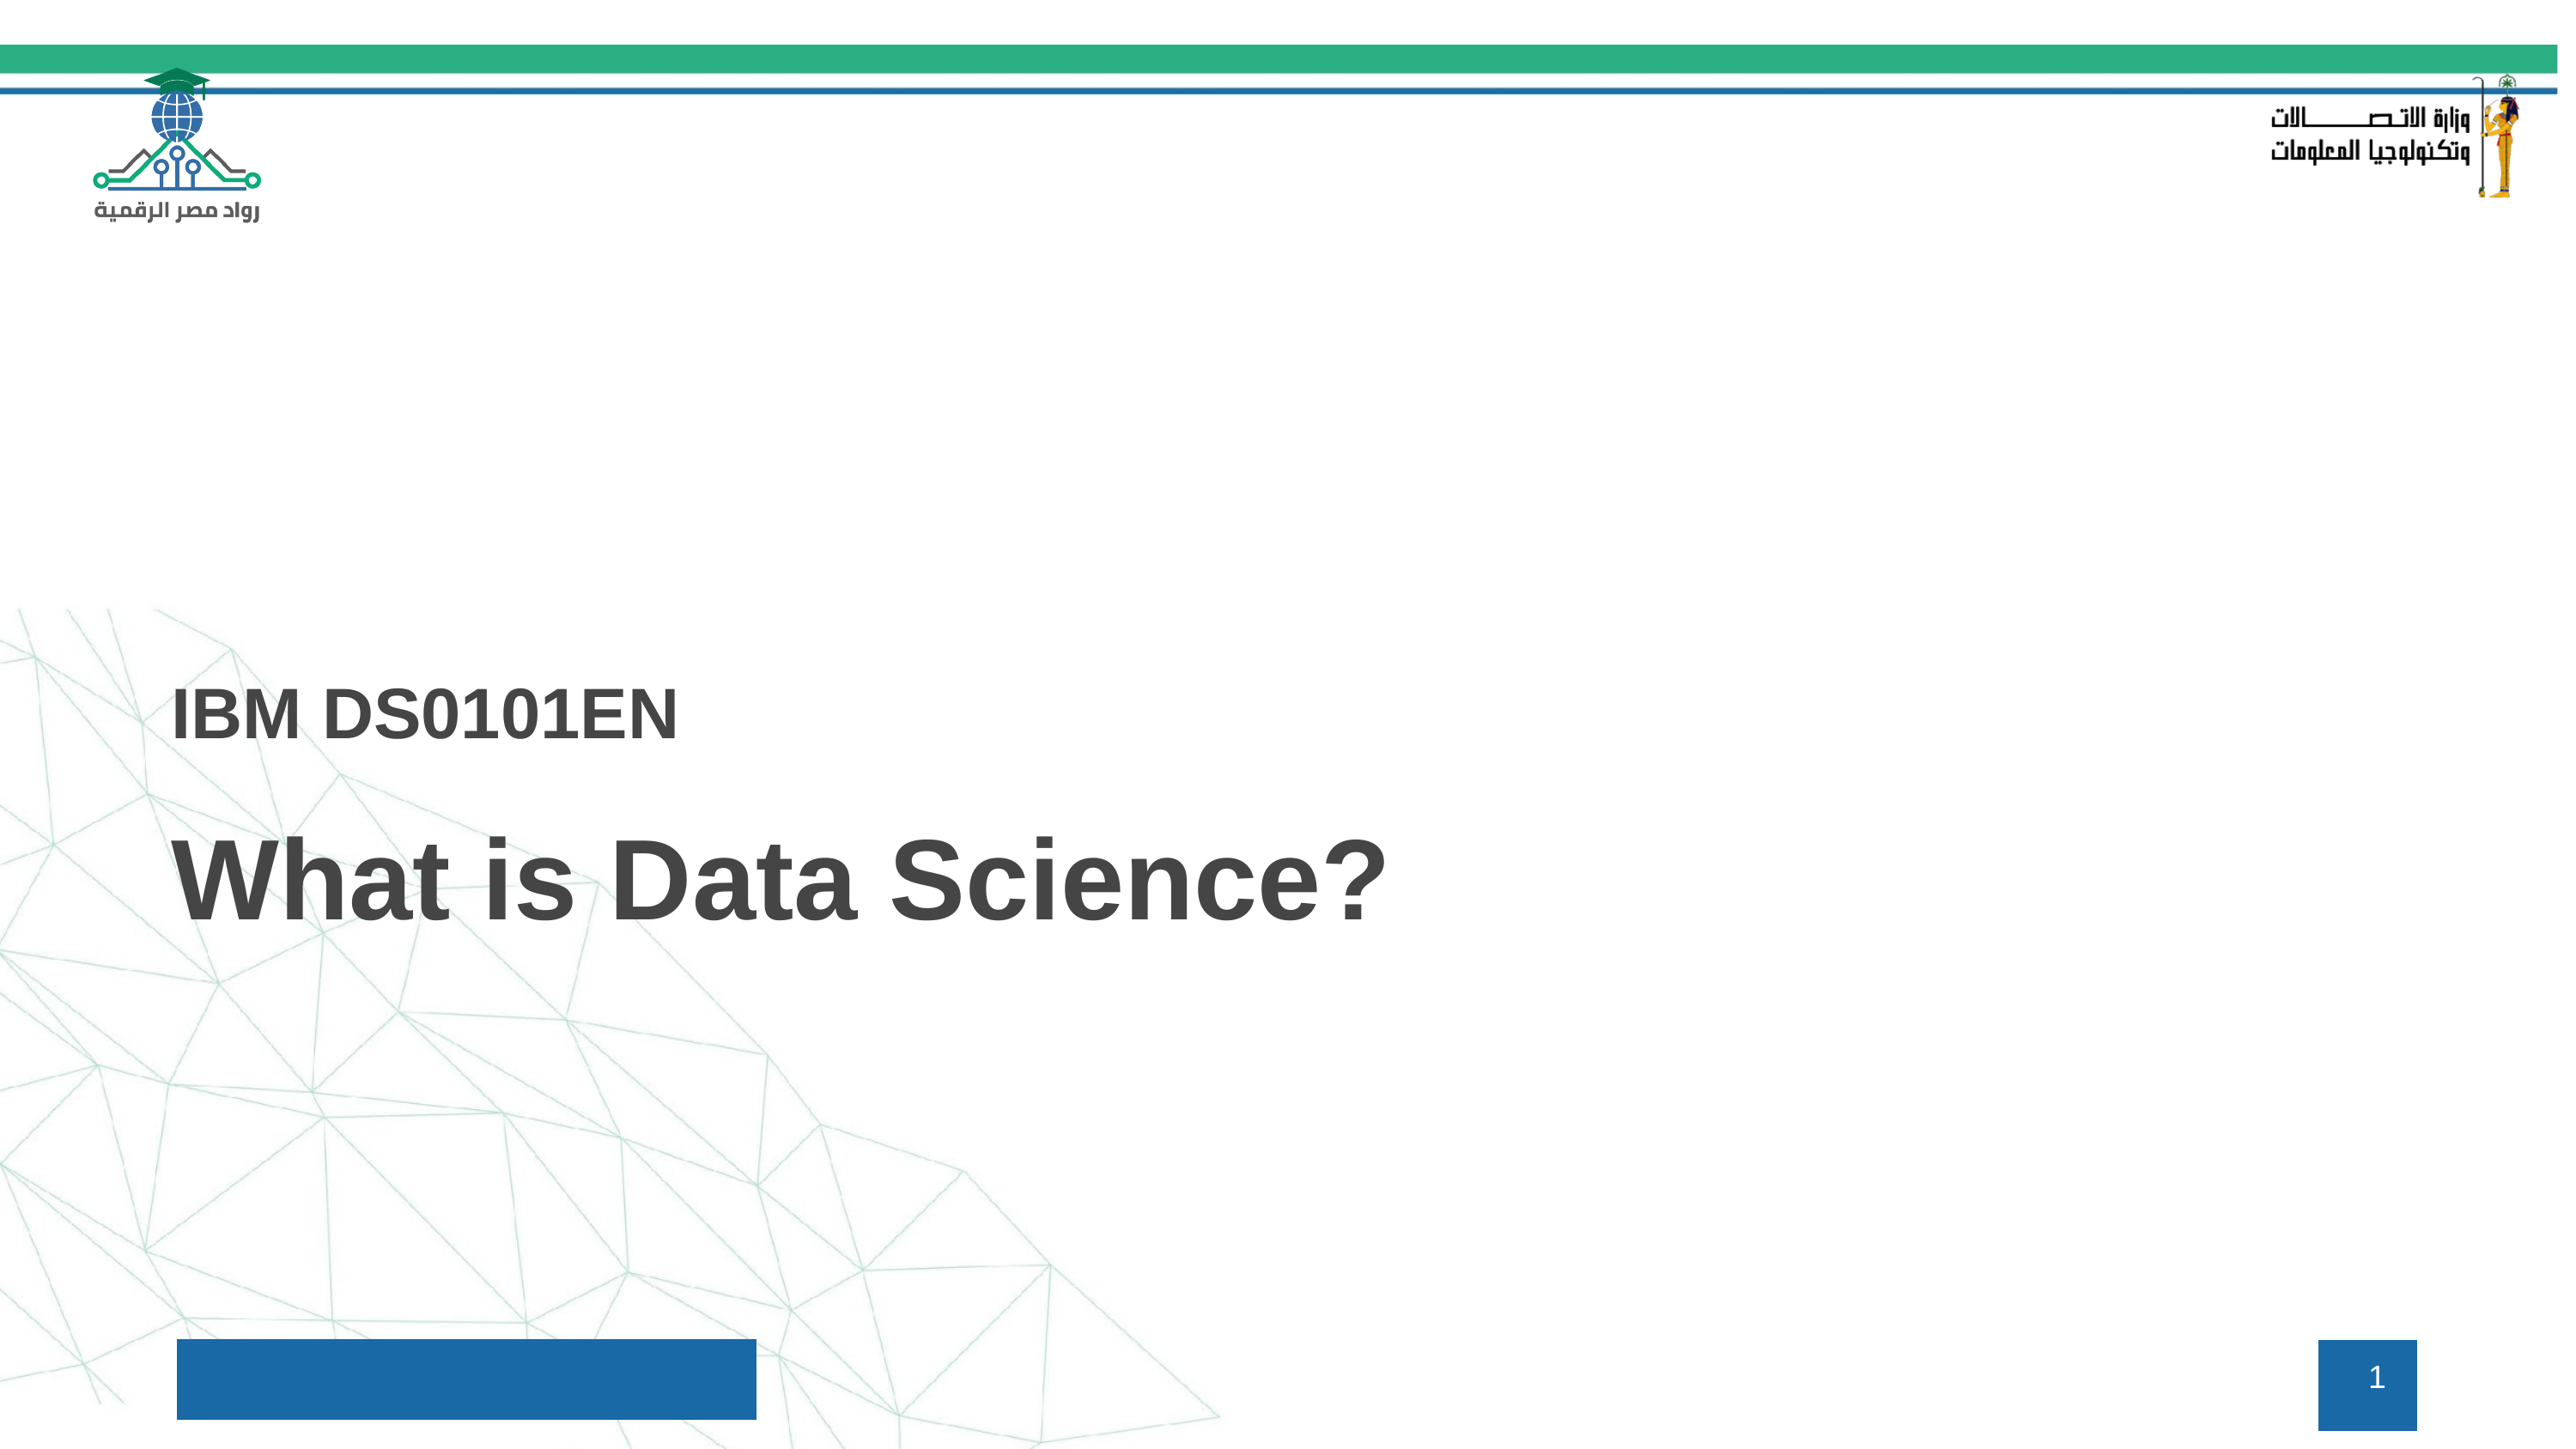

IBM DS0101EN
What is Data Science?

1